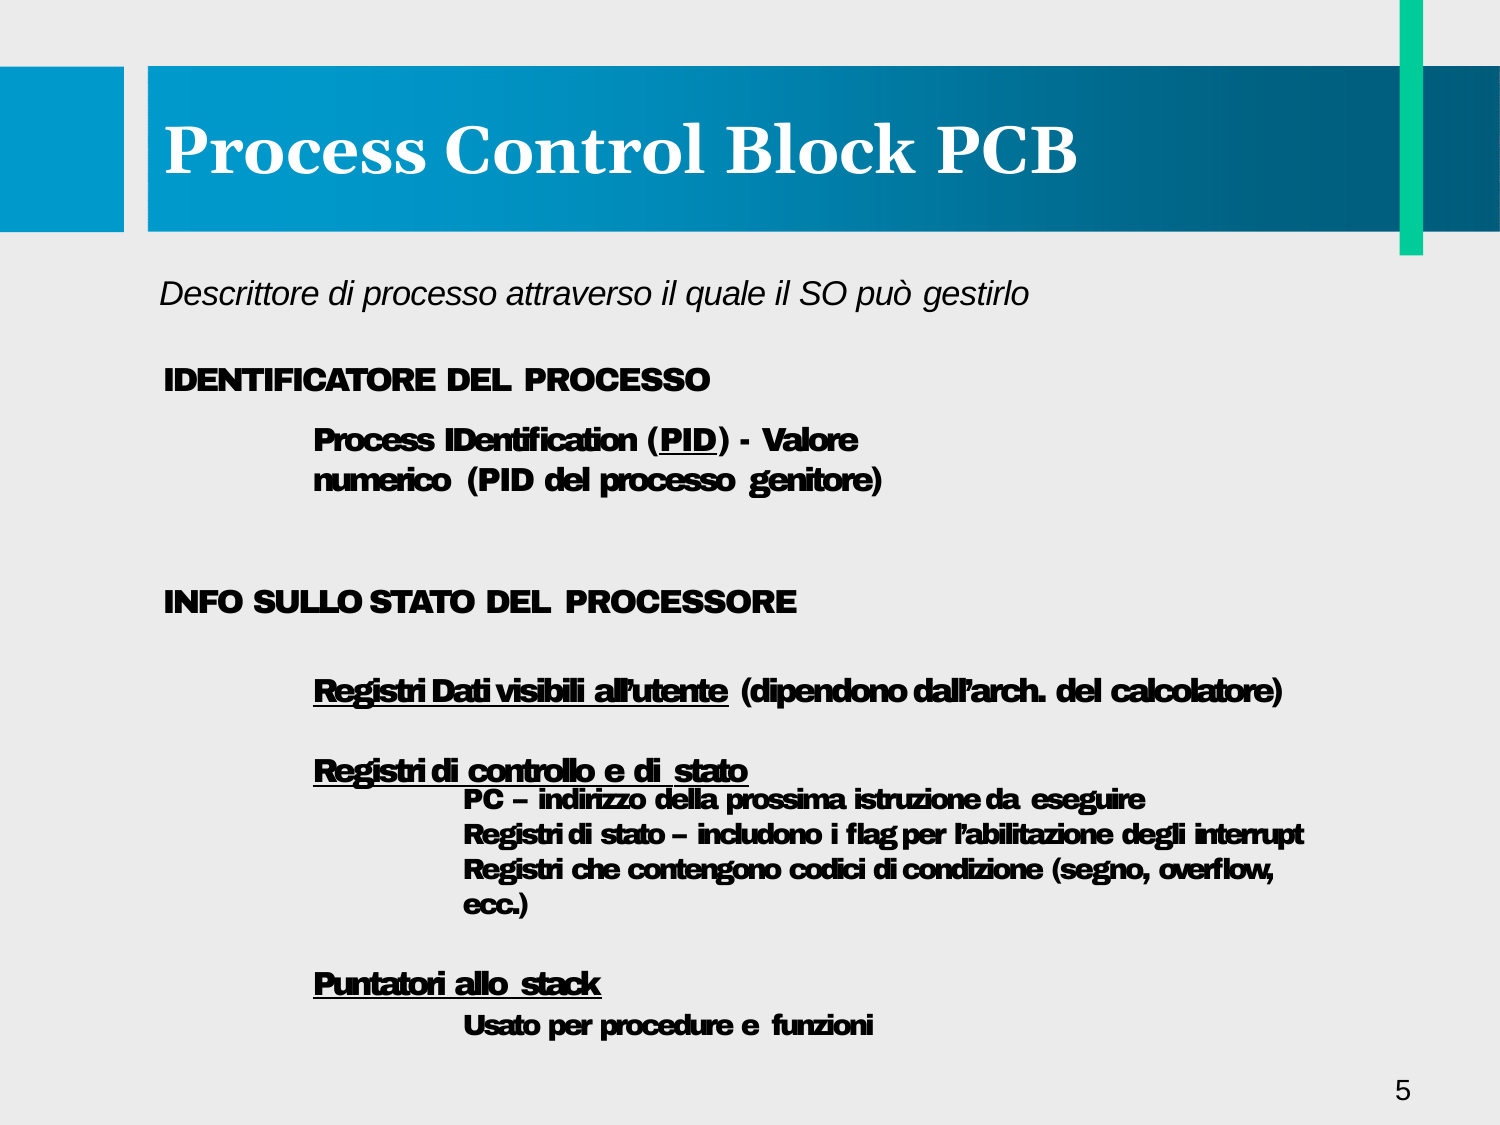

# Process Control Block PCB

Descrittore di processo attraverso il quale il SO può gestirlo

IDENTIFICATORE DEL PROCESSO
Process IDentification (PID) - Valore numerico  (PID del processo genitore)

INFO SULLO STATO DEL PROCESSORE
Registri Dati visibili all’utente (dipendono dall’arch. del calcolatore)  Registri di controllo e di stato
PC – indirizzo della prossima istruzione da eseguire
Registri di stato – includono i flag per l’abilitazione degli interrupt  Registri che contengono codici di condizione (segno, overflow, ecc.)

Puntatori allo stack
Usato per procedure e funzioni
5